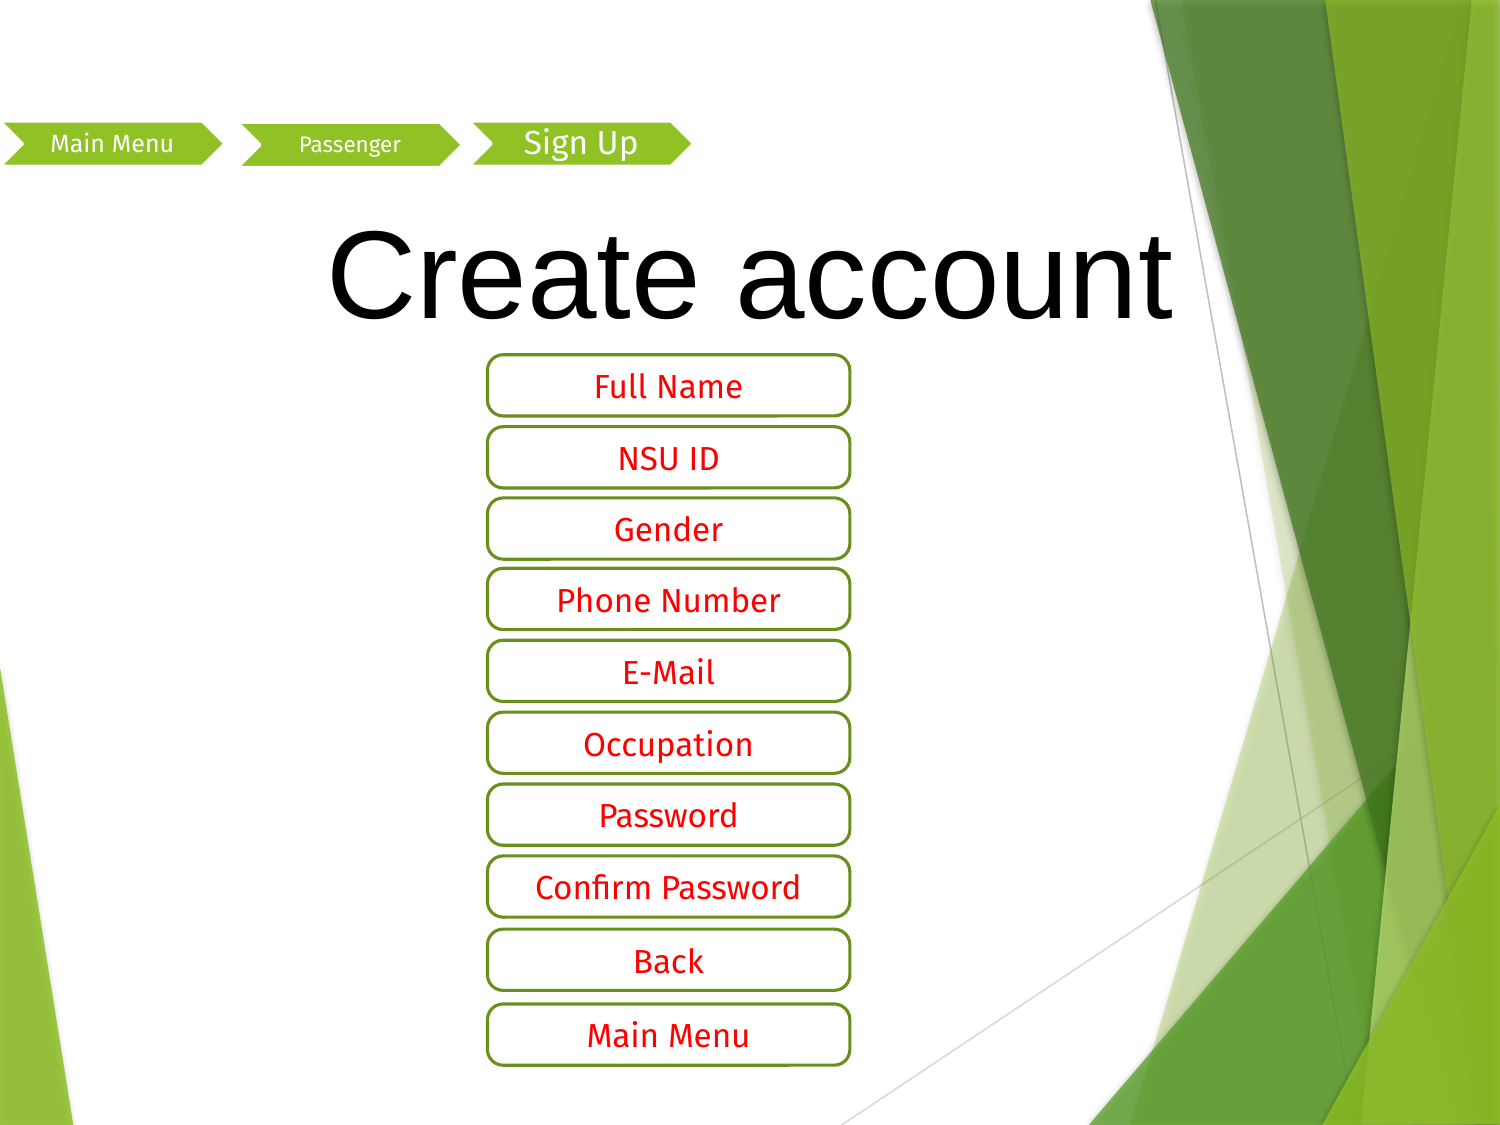

Main Menu
Sign Up
Passenger
# Create account
Full Name
NSU ID
Gender
Phone Number
E-Mail
Occupation
Password
Confirm Password
Back
Main Menu